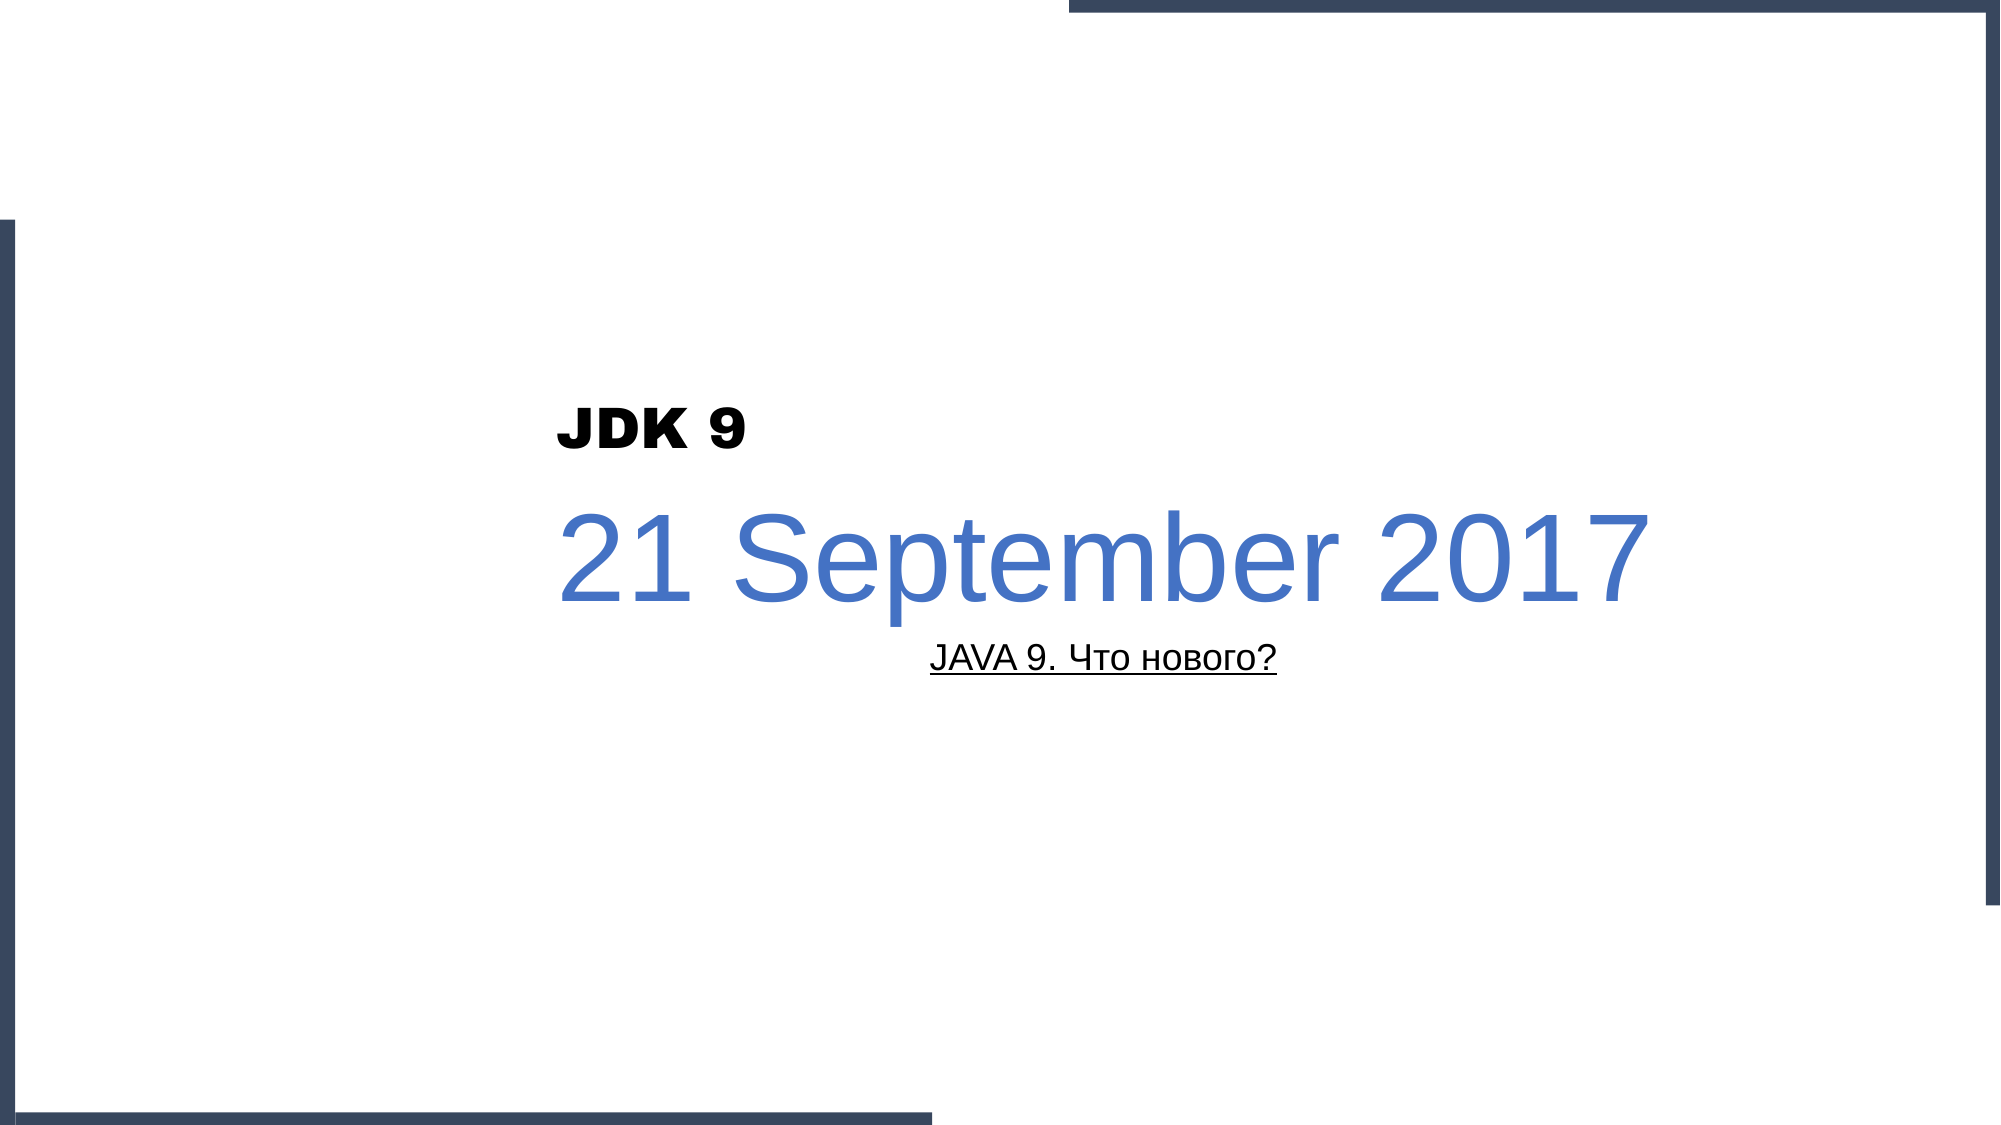

JDK 9
21 September 2017
JAVA 9. Что нового?